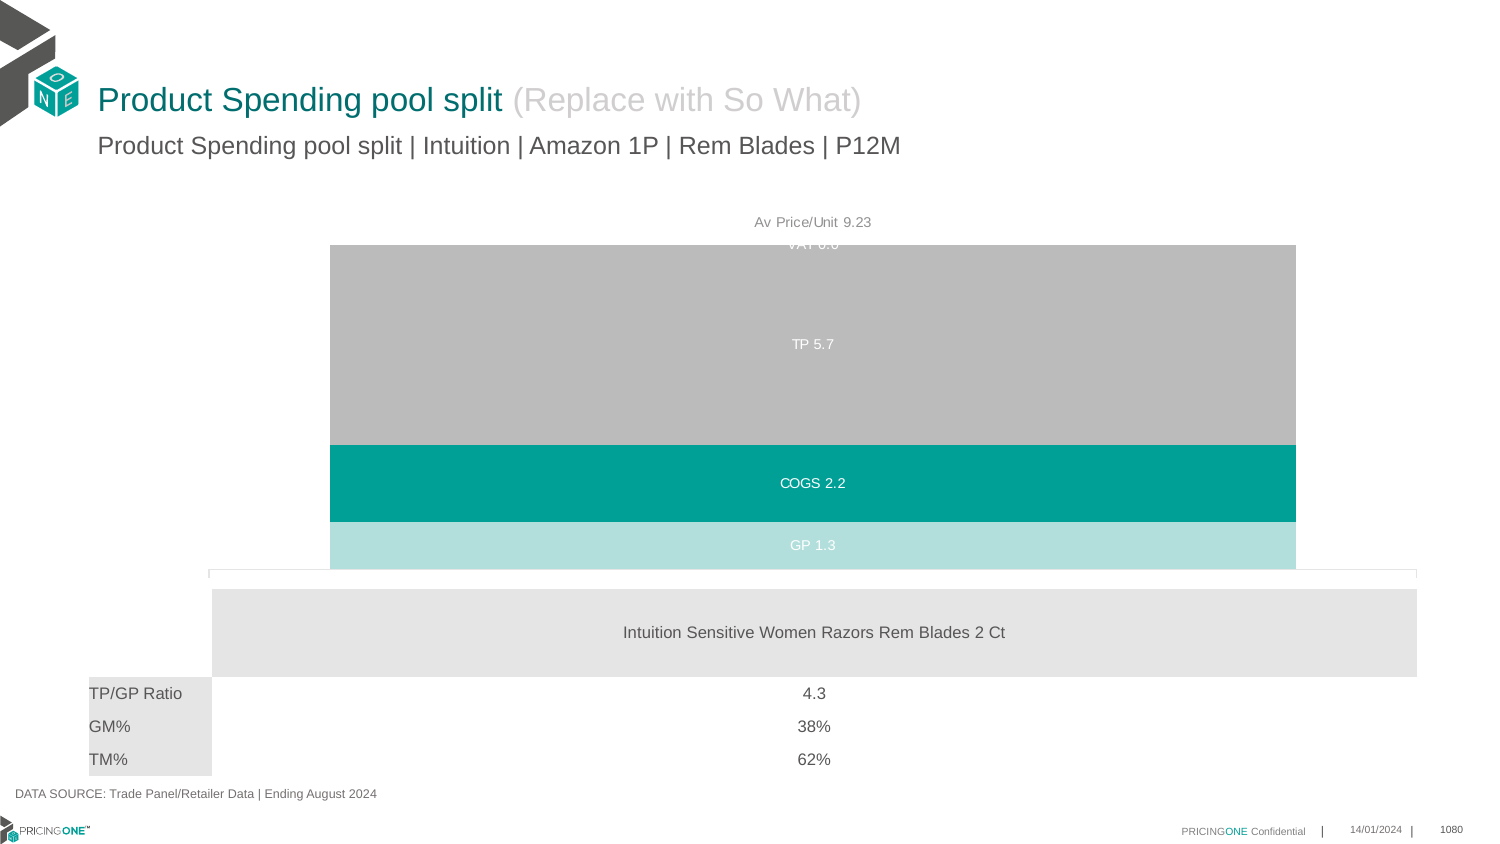

# Product Spending pool split (Replace with So What)
Product Spending pool split | Intuition | Amazon 1P | Rem Blades | P12M

### Chart

| Category | GP | COGS | TP | VAT |
|---|---|---|---|---|
| Av Price/Unit 9.23 | 1.3407411450038795 | 2.187834370533709 | 5.70258949732533 | 0.0 |
|  | Intuition Sensitive Women Razors Rem Blades 2 Ct |
| --- | --- |
| TP/GP Ratio | 4.3 |
| GM% | 38% |
| TM% | 62% |
DATA SOURCE: Trade Panel/Retailer Data | Ending August 2024

14/01/2024
1080